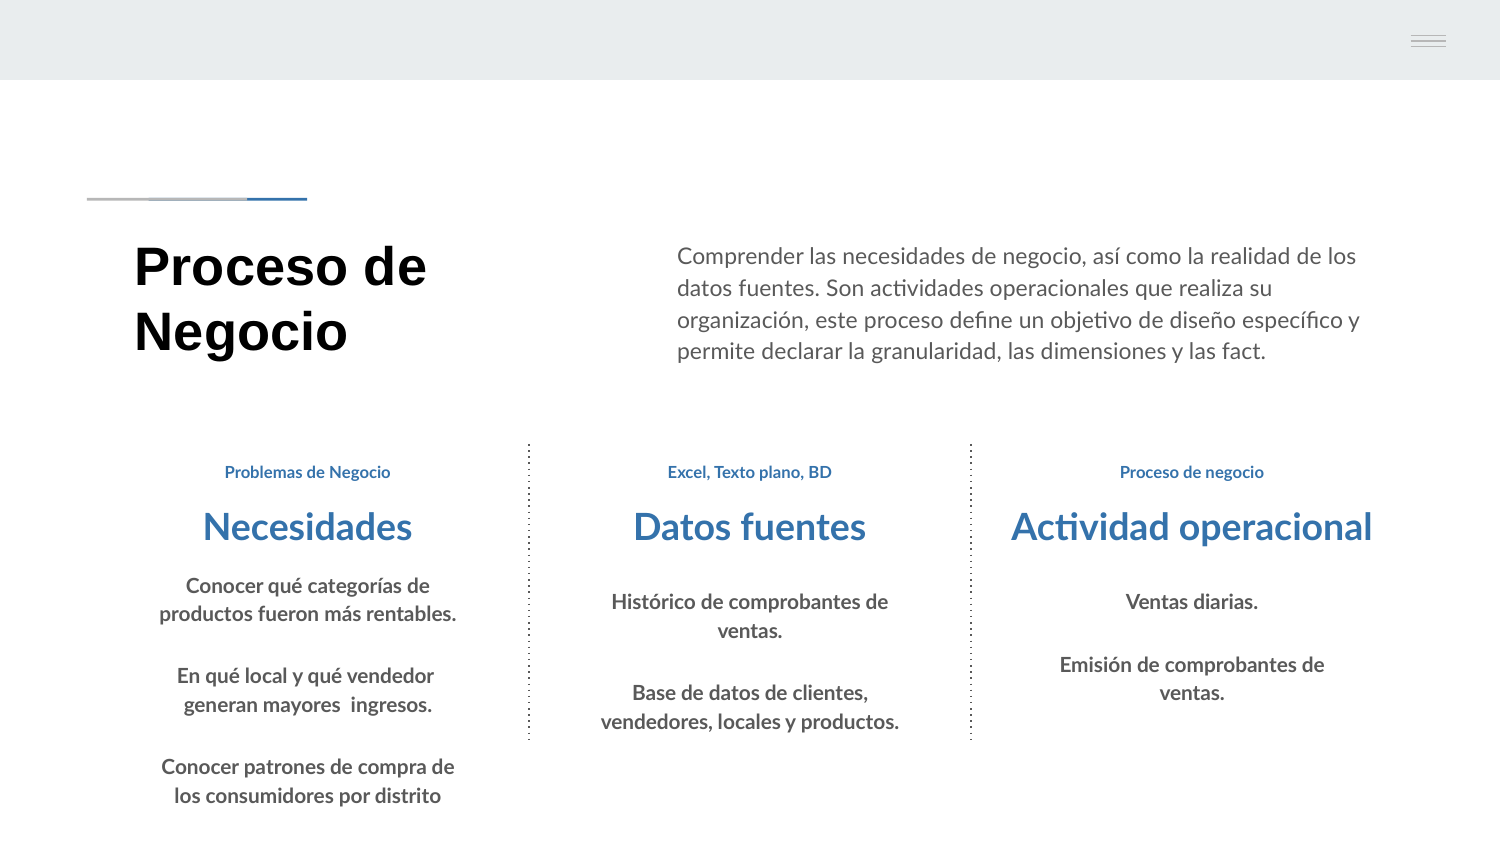

# Proceso de Negocio
Comprender las necesidades de negocio, así como la realidad de los datos fuentes. Son actividades operacionales que realiza su organización, este proceso define un objetivo de diseño específico y permite declarar la granularidad, las dimensiones y las fact.
Problemas de Negocio
Excel, Texto plano, BD
Proceso de negocio
Necesidades
Datos fuentes
Actividad operacional
Conocer qué categorías de productos fueron más rentables.
En qué local y qué vendedor  generan mayores  ingresos.
Conocer patrones de compra de los consumidores por distrito

Histórico de comprobantes de ventas.
Base de datos de clientes, vendedores, locales y productos.

Ventas diarias.
Emisión de comprobantes de ventas.